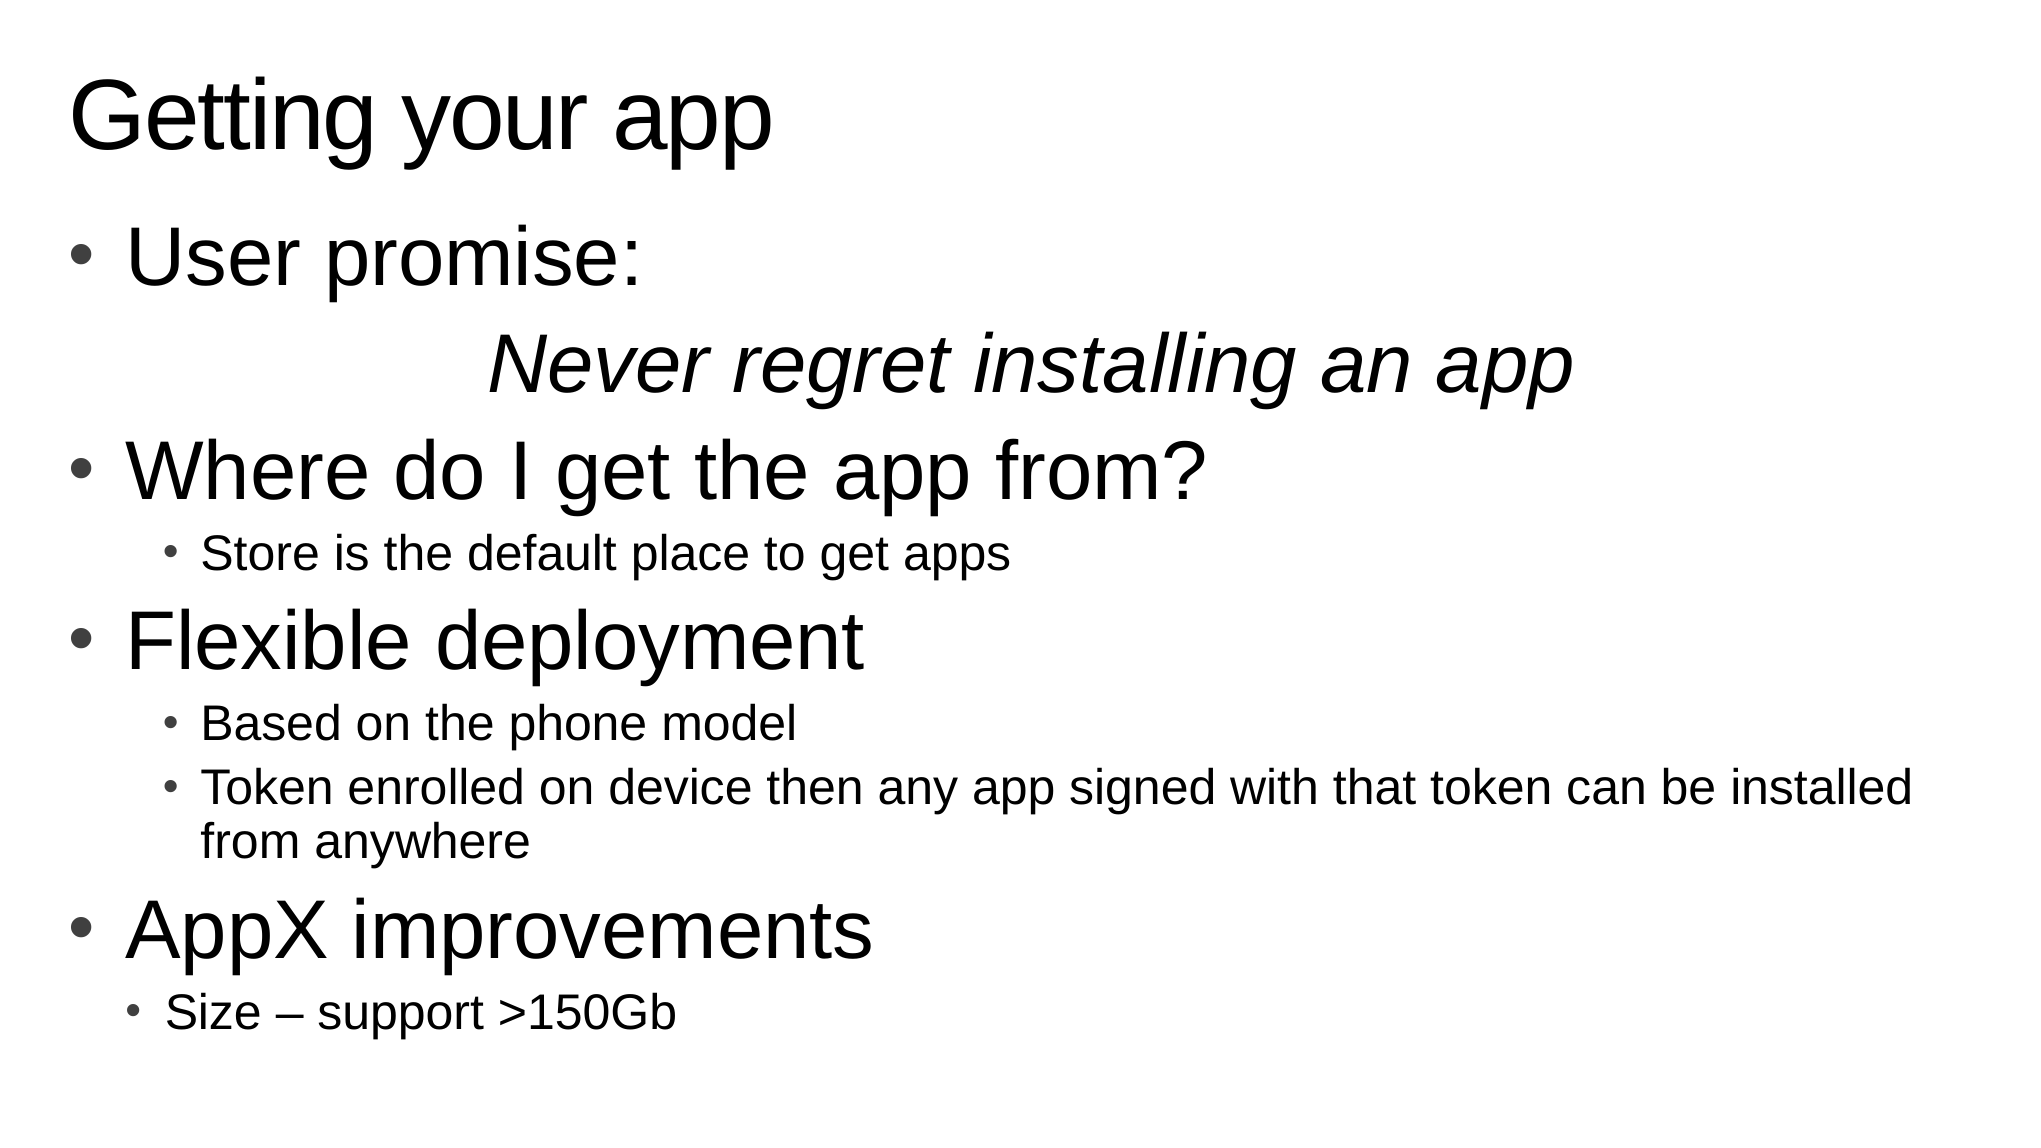

# Getting your app
User promise:
 Never regret installing an app
Where do I get the app from?
Store is the default place to get apps
Flexible deployment
Based on the phone model
Token enrolled on device then any app signed with that token can be installed from anywhere
AppX improvements
Size – support >150Gb